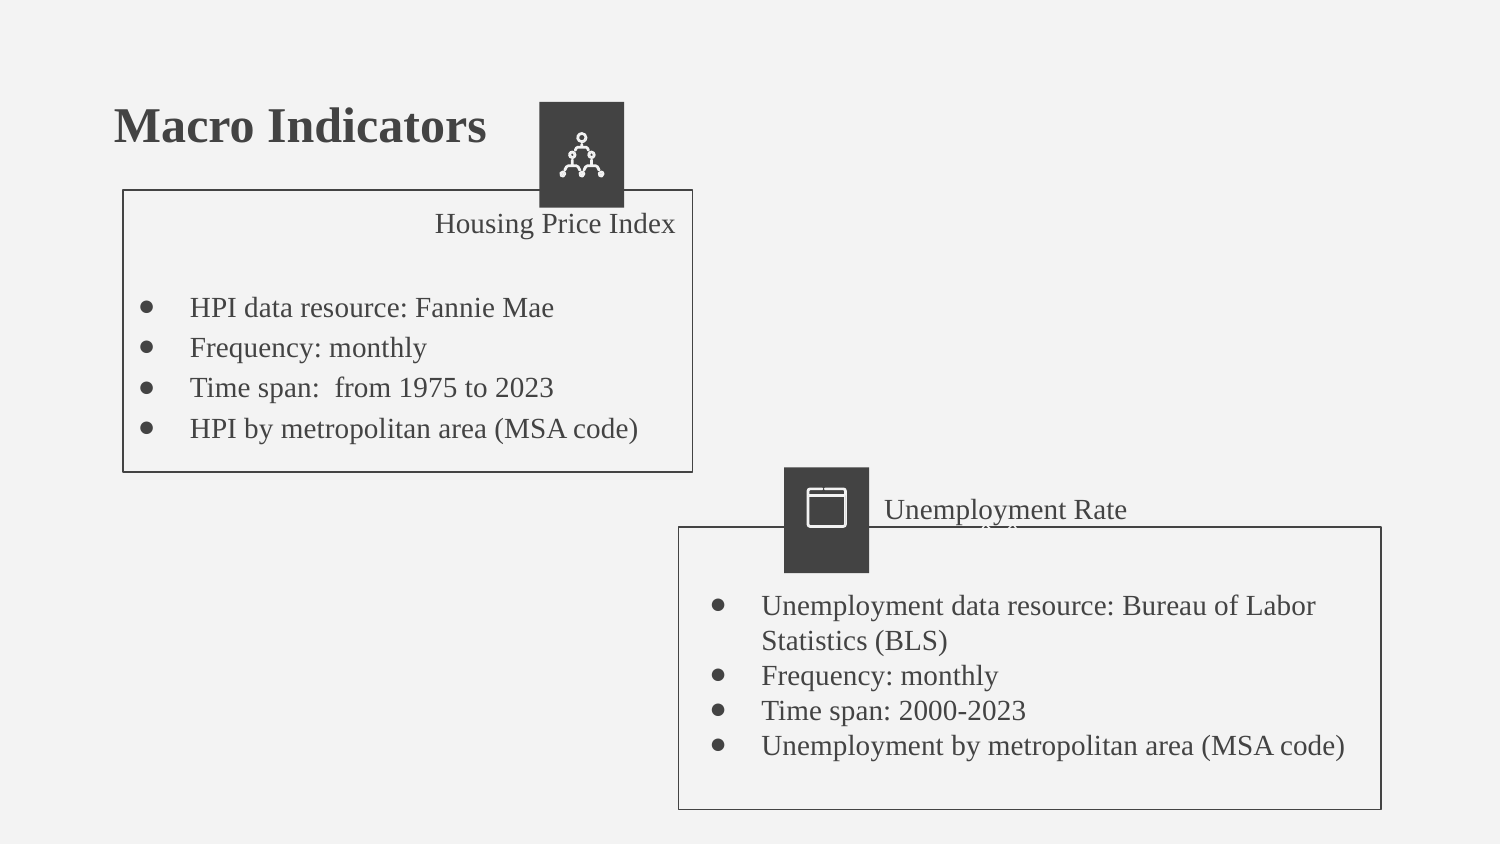

# Macro Indicators

Housing Price Index
HPI data resource: Fannie Mae
Frequency: monthly
Time span:  from 1975 to 2023
HPI by metropolitan area (MSA code)

Unemployment Rate

Unemployment data resource: Bureau of Labor Statistics (BLS)
Frequency: monthly
Time span: 2000-2023
Unemployment by metropolitan area (MSA code)